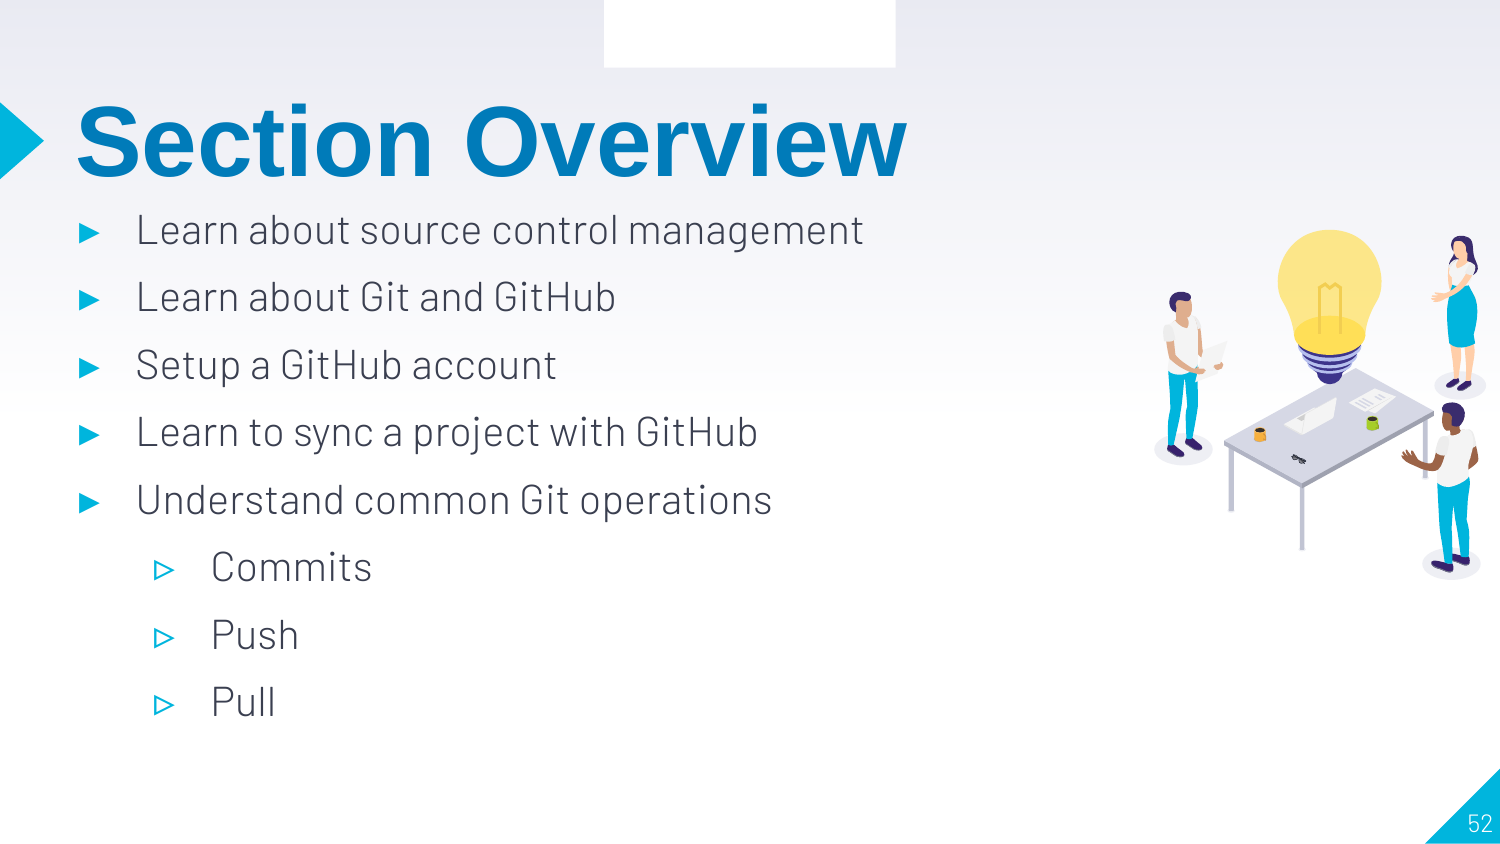

Section Overview

# Section Overview
Learn about source control management
Learn about Git and GitHub
Setup a GitHub account
Learn to sync a project with GitHub
Understand common Git operations
Commits
Push
Pull

52